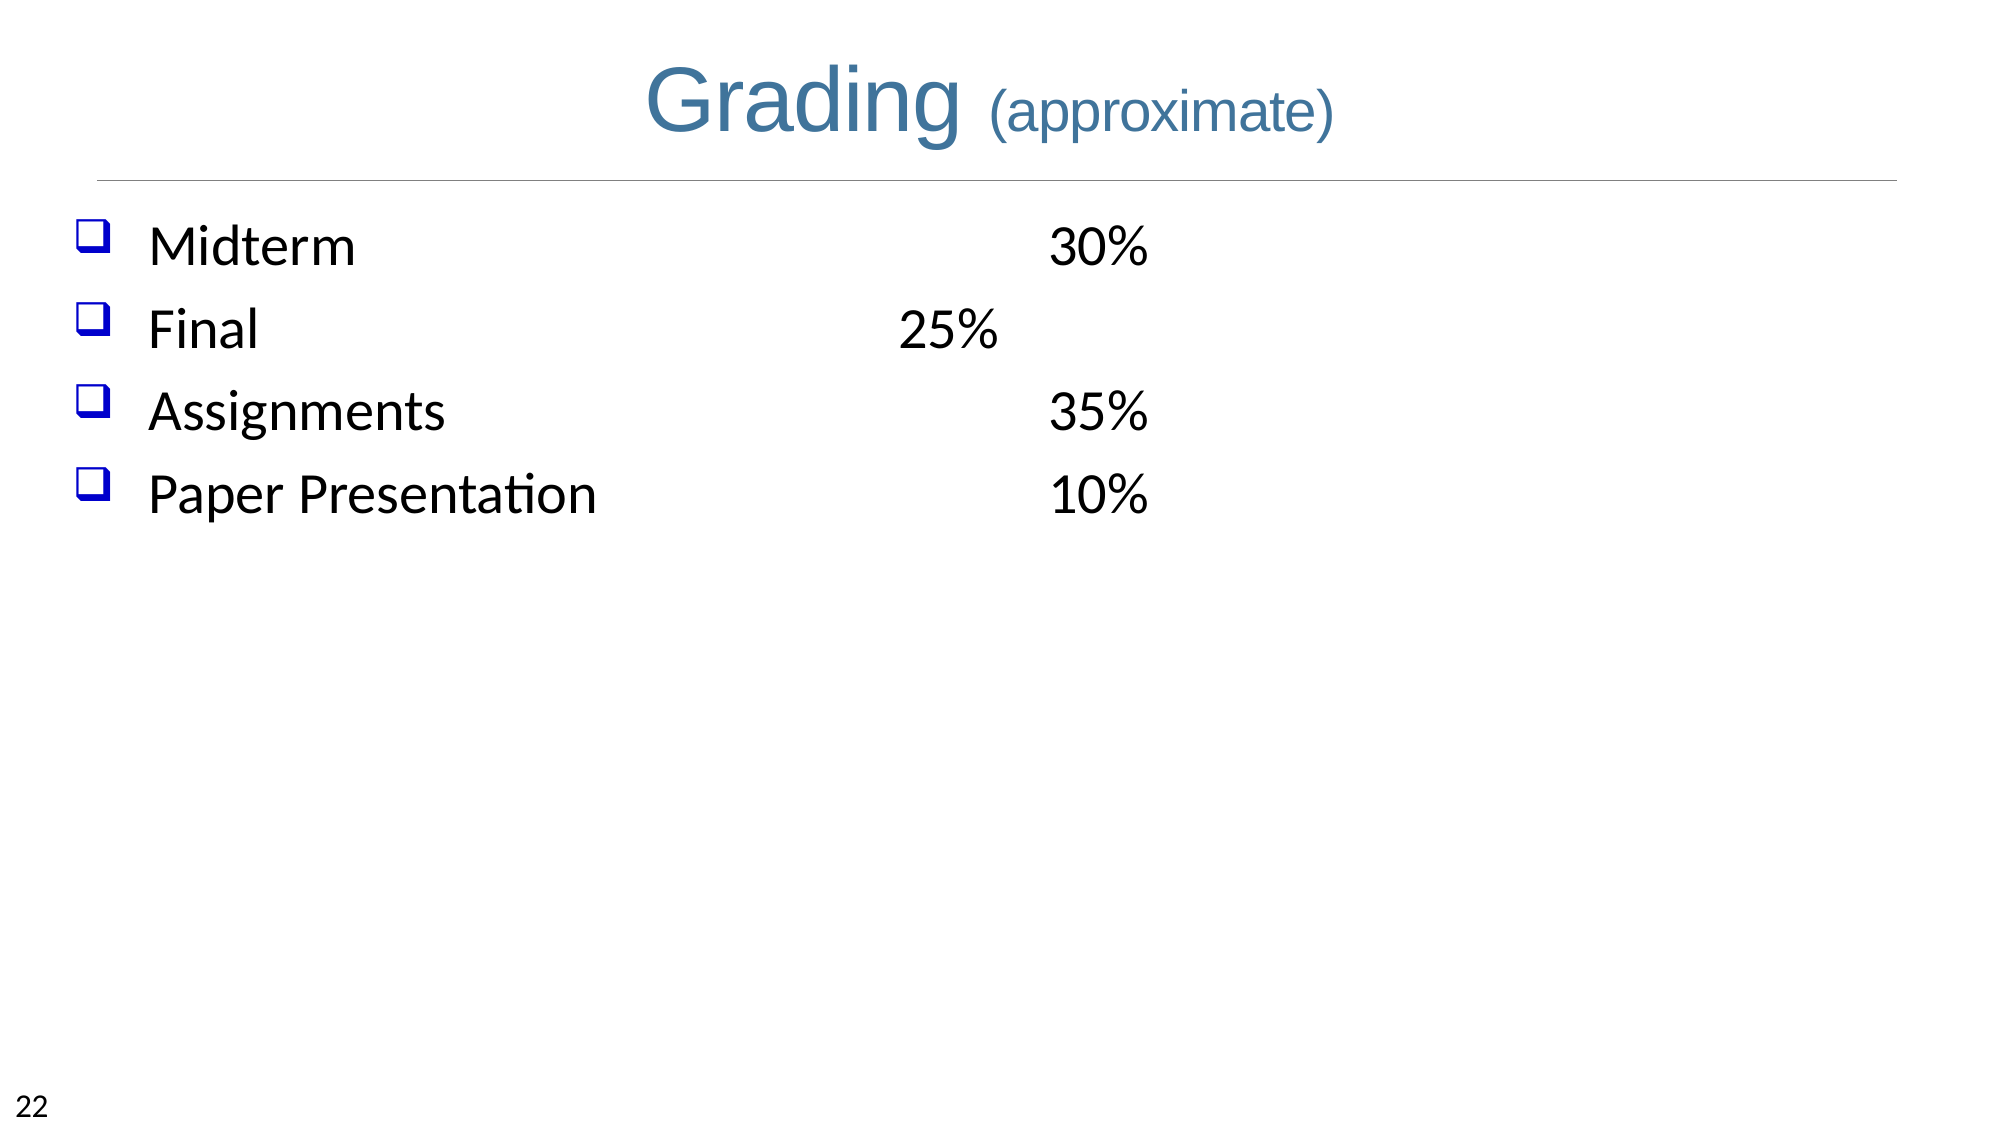

# Grading (approximate)
Midterm					30%
Final					25%
Assignments 				35%
Paper Presentation 			10%